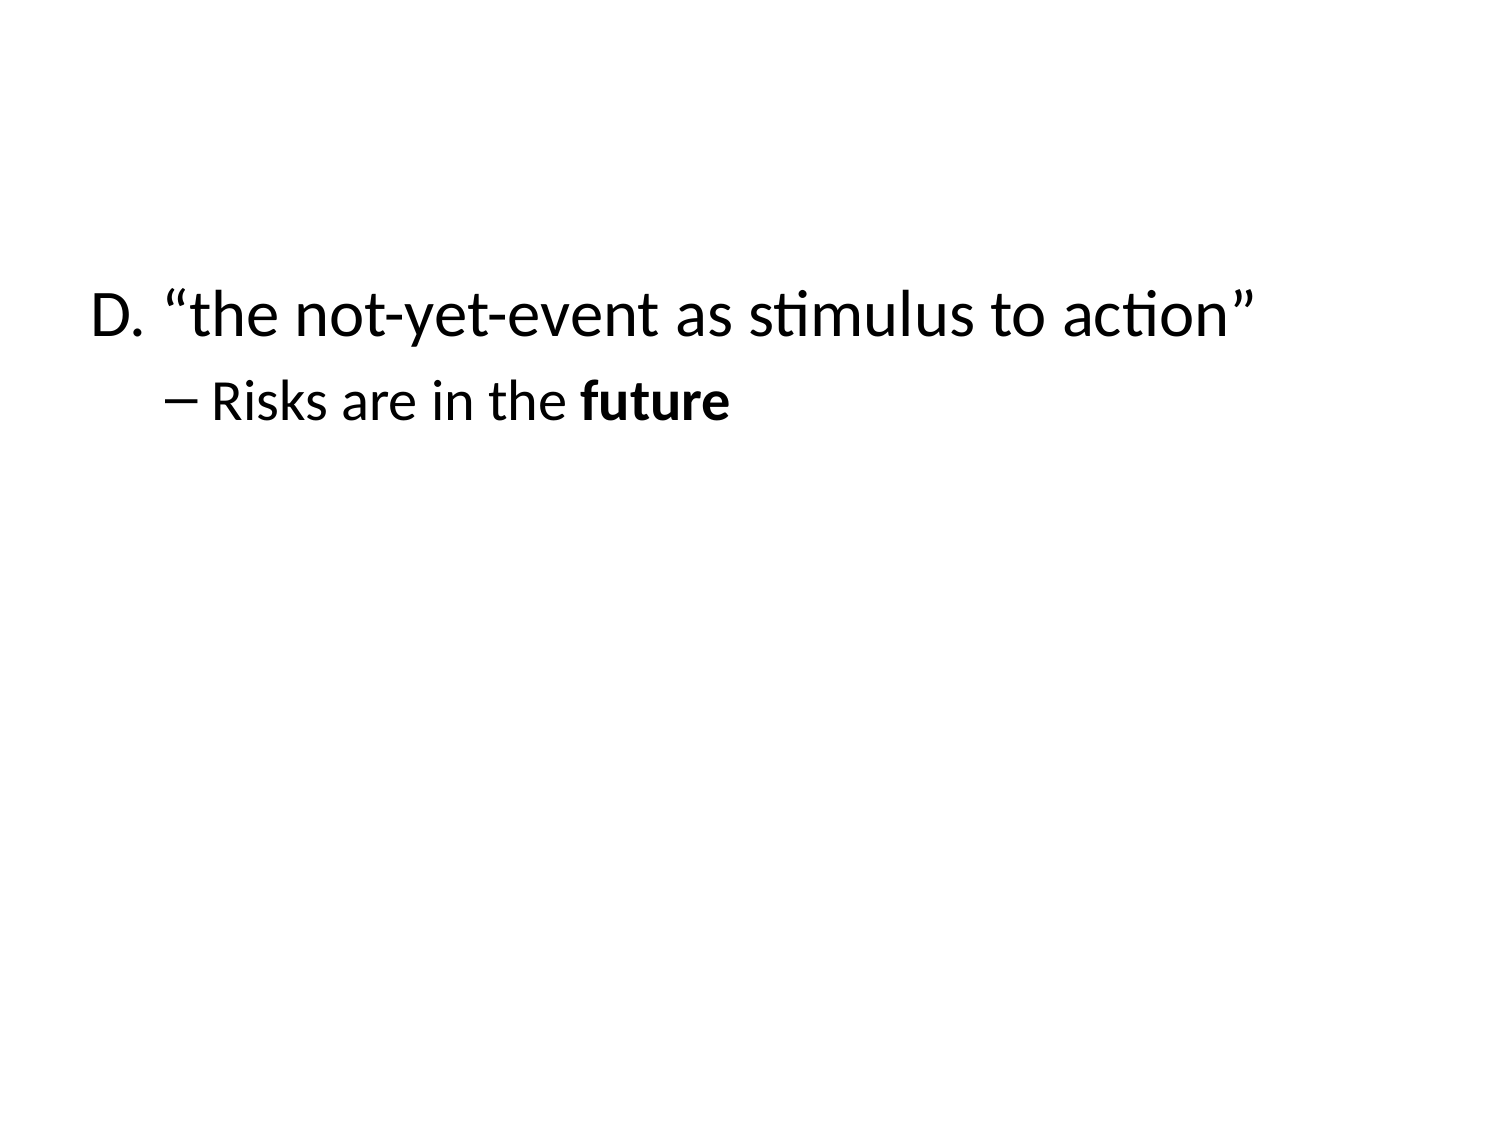

#
D. “the not-yet-event as stimulus to action”
Risks are in the future